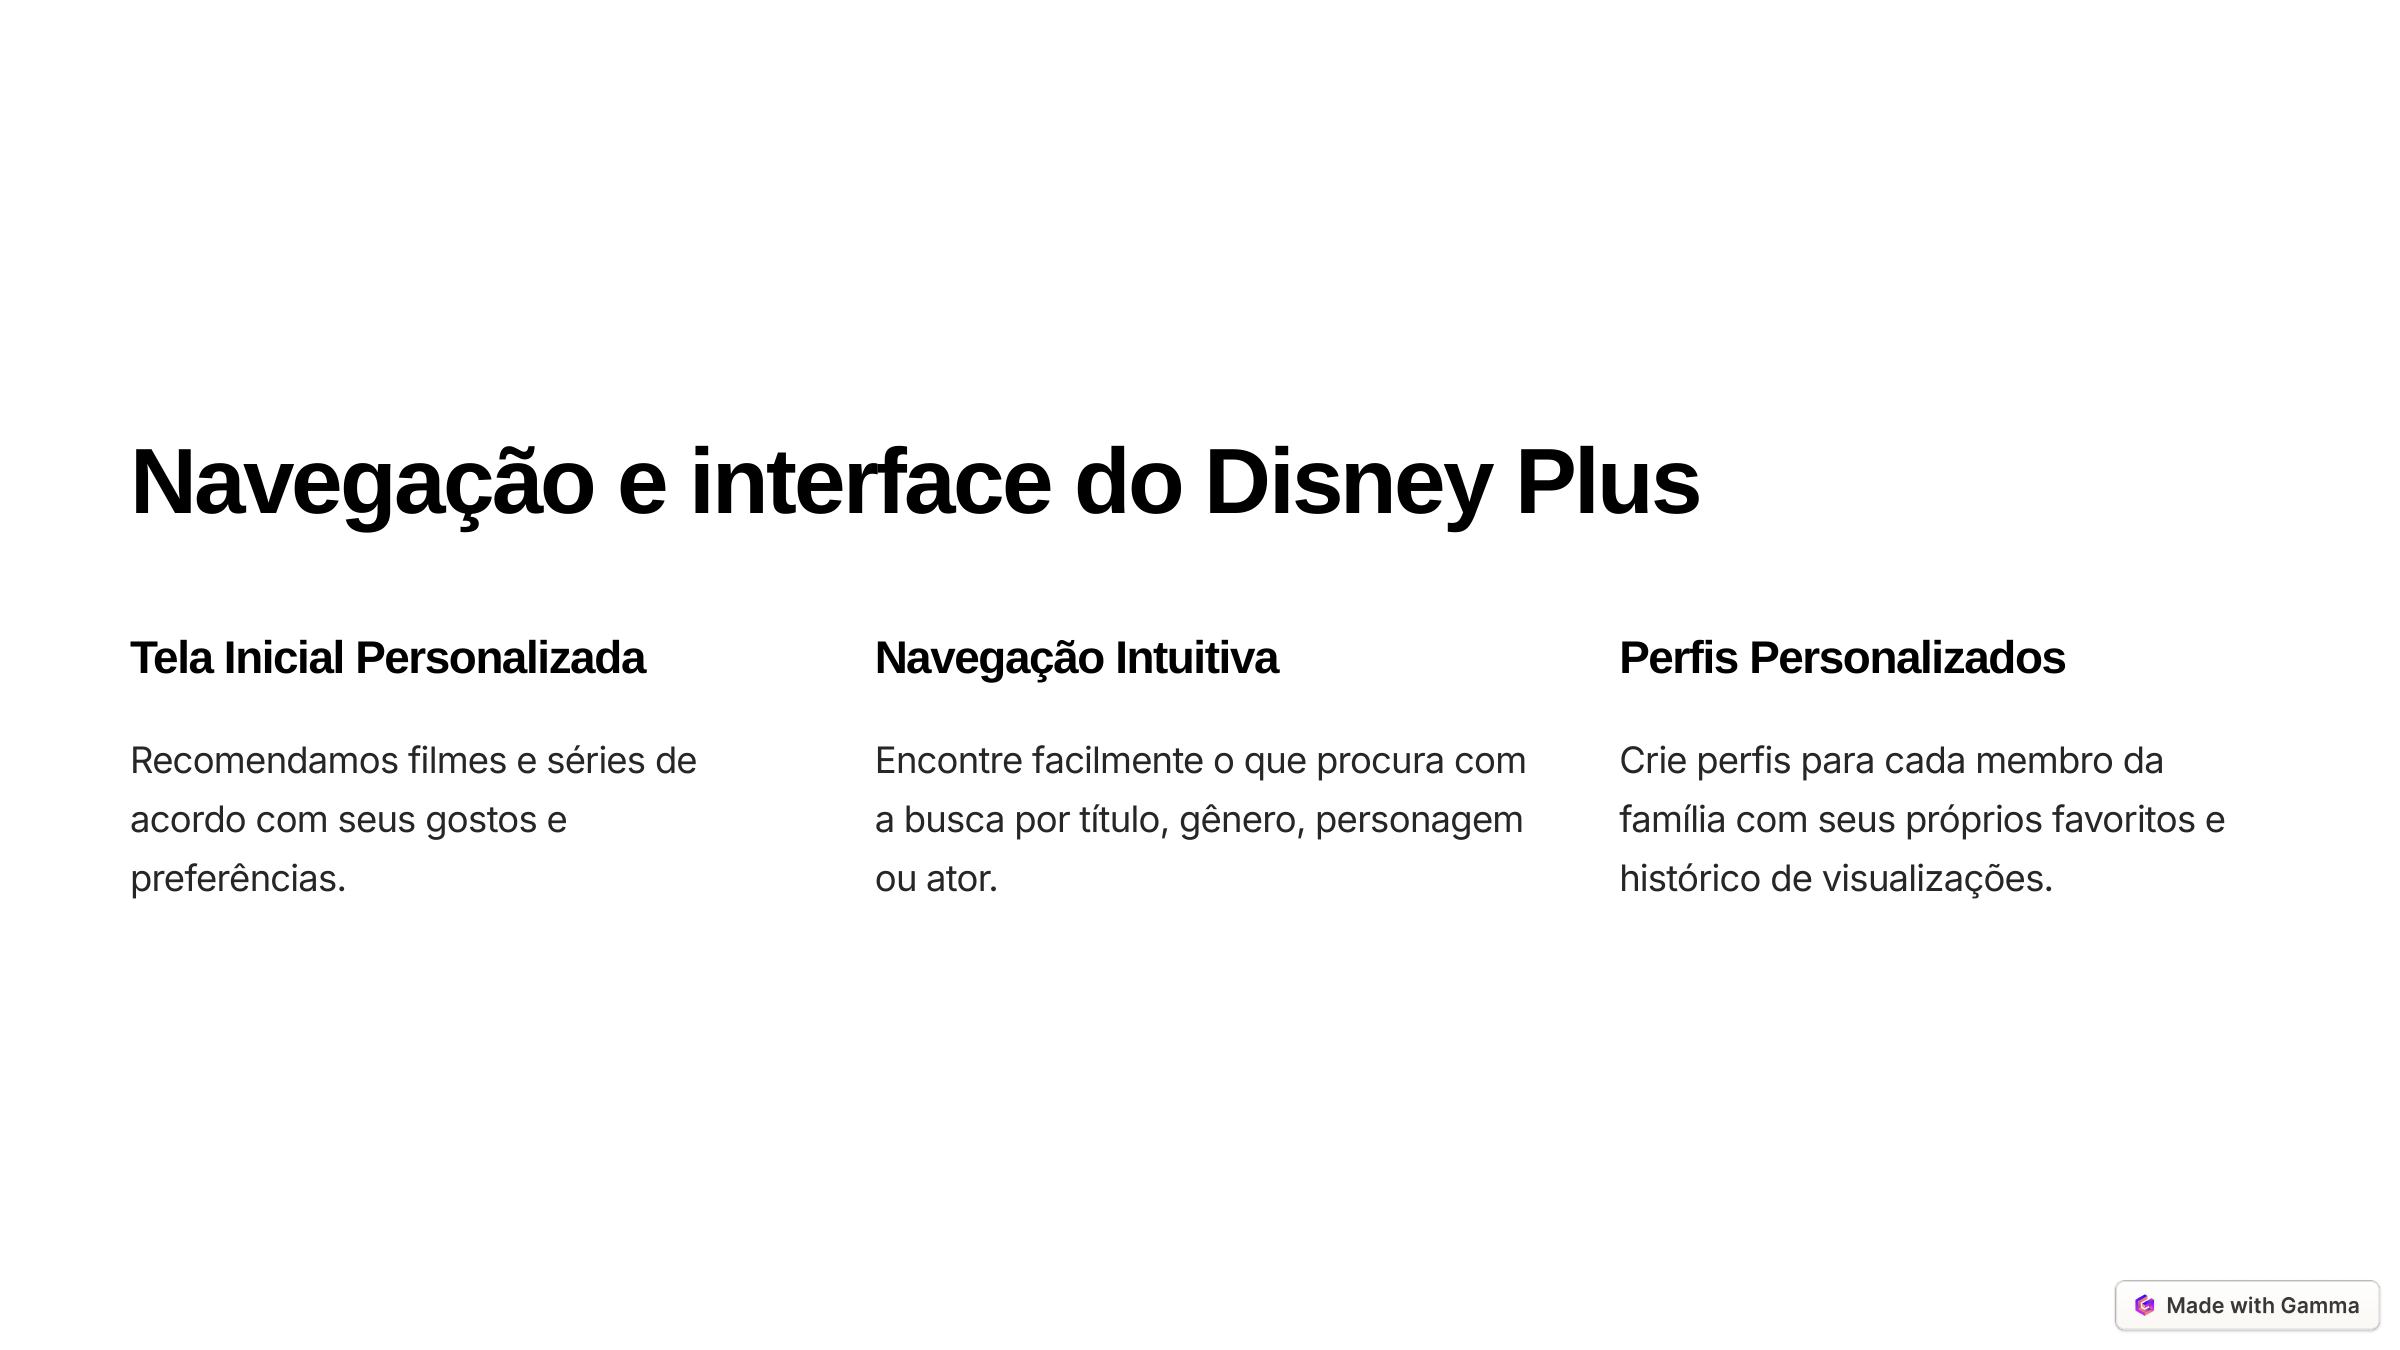

Navegação e interface do Disney Plus
Tela Inicial Personalizada
Navegação Intuitiva
Perfis Personalizados
Recomendamos filmes e séries de acordo com seus gostos e preferências.
Encontre facilmente o que procura com a busca por título, gênero, personagem ou ator.
Crie perfis para cada membro da família com seus próprios favoritos e histórico de visualizações.